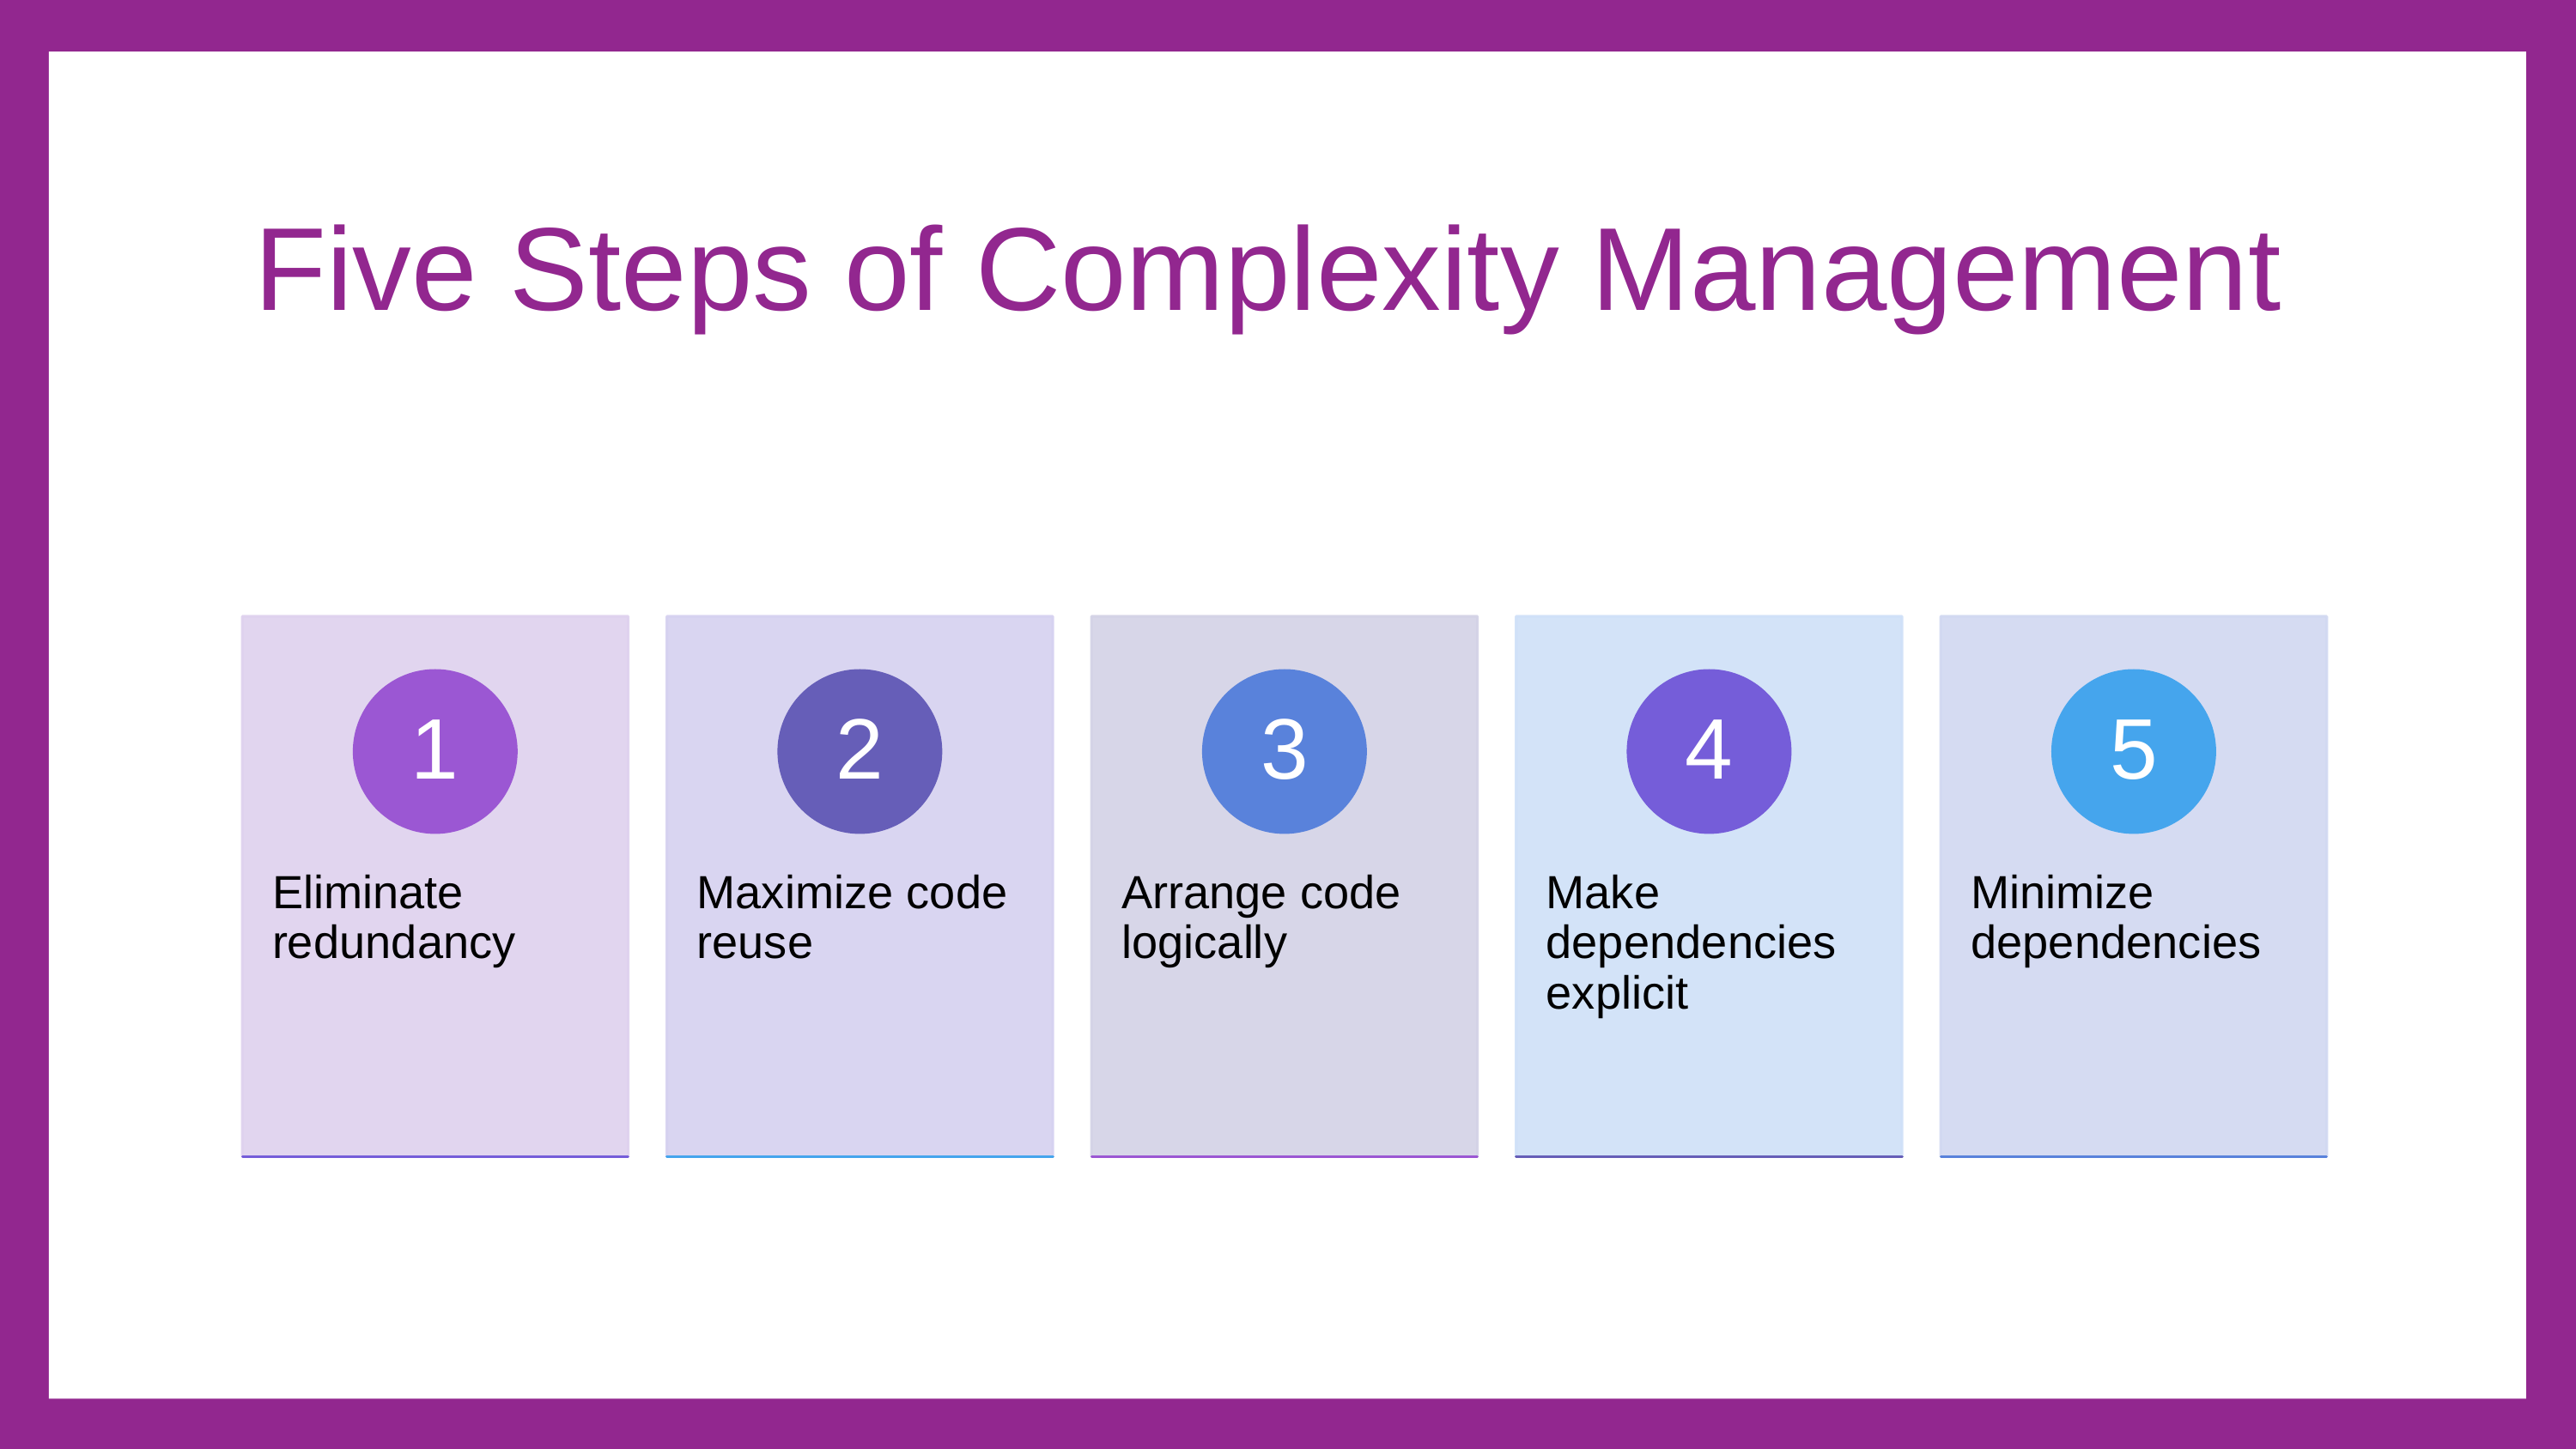

# Five Steps of Complexity Management
Eliminate redundancy
1
Maximize code reuse
2
Arrange code logically
3
Make dependencies explicit
4
Minimize dependencies
5